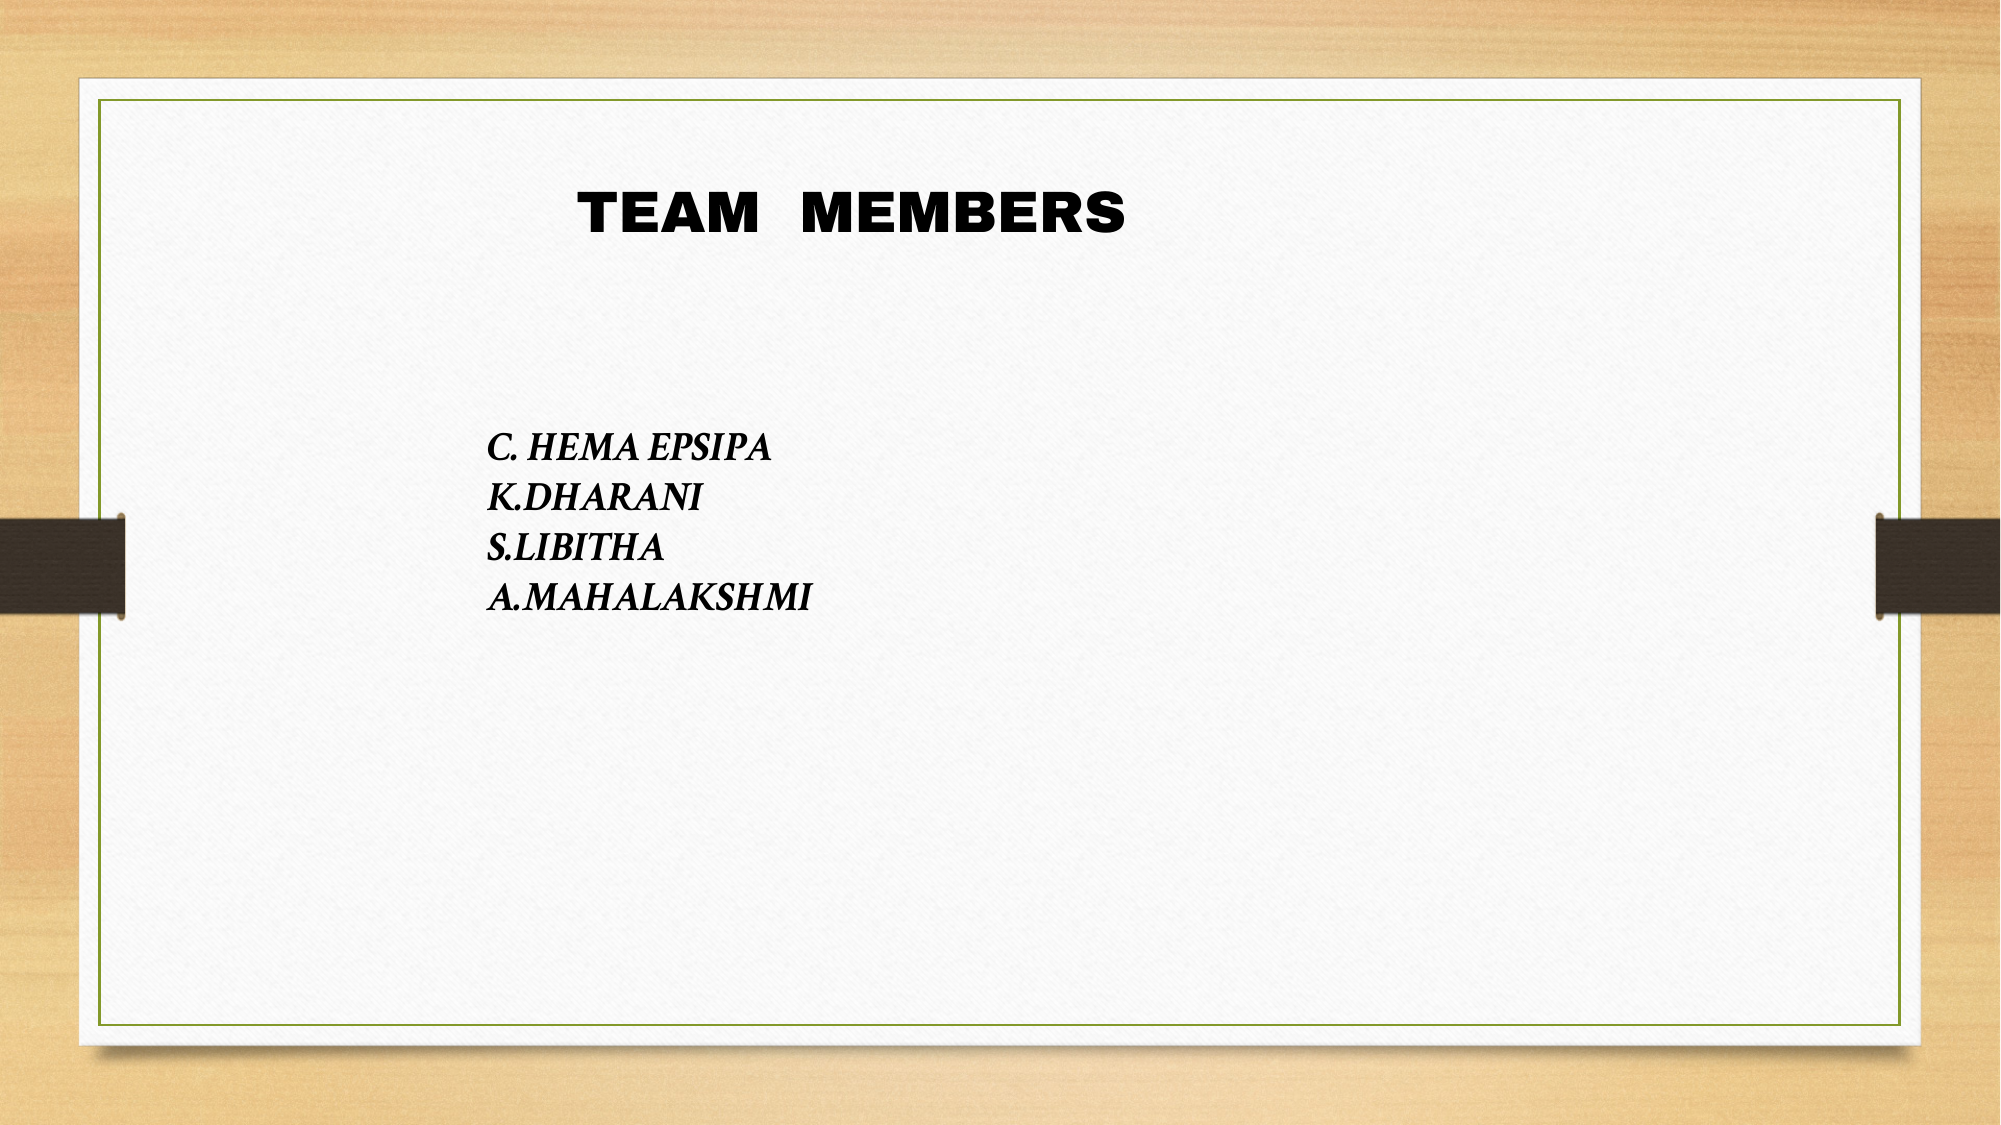

TEAM  MEMBERS
C. HEMA EPSIPA
K.DHARANI
S.LIBITHA
A.MAHALAKSHMI